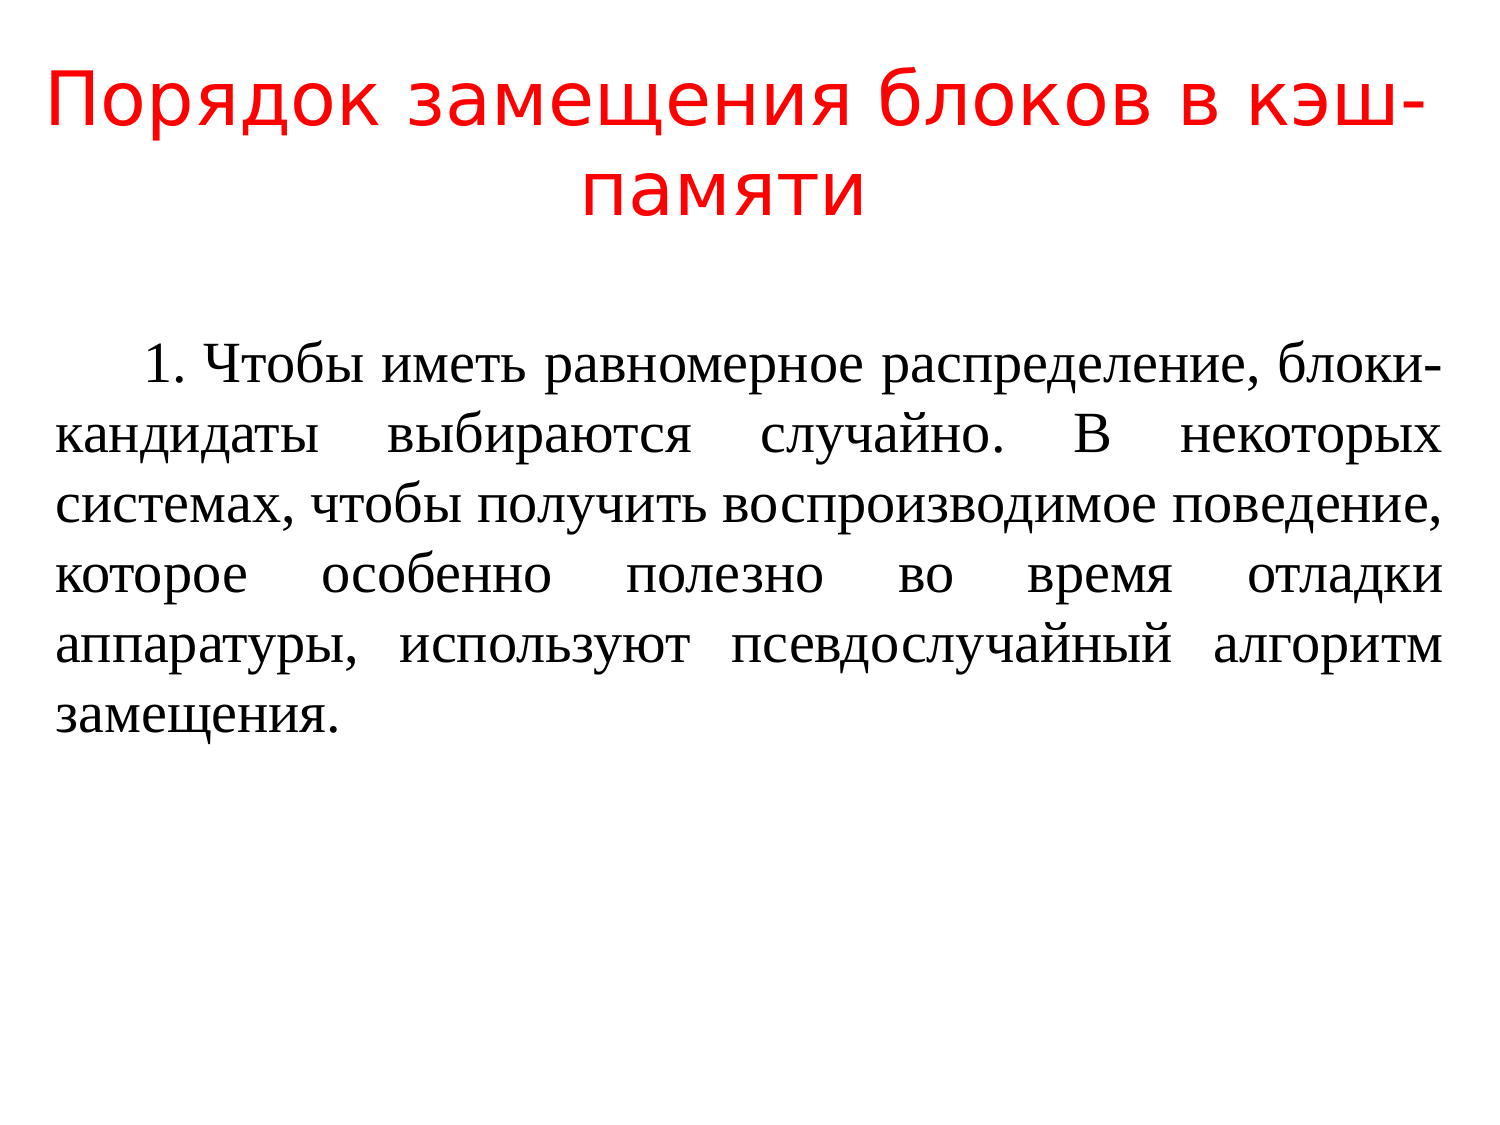

Порядок замещения блоков в кэш-памяти
1. Чтобы иметь равномерное распределение, блоки-кандидаты выбираются случайно. В некоторых системах, чтобы получить воспроизводимое поведение, которое особенно полезно во время отладки аппаратуры, используют псевдослучайный алгоритм замещения.